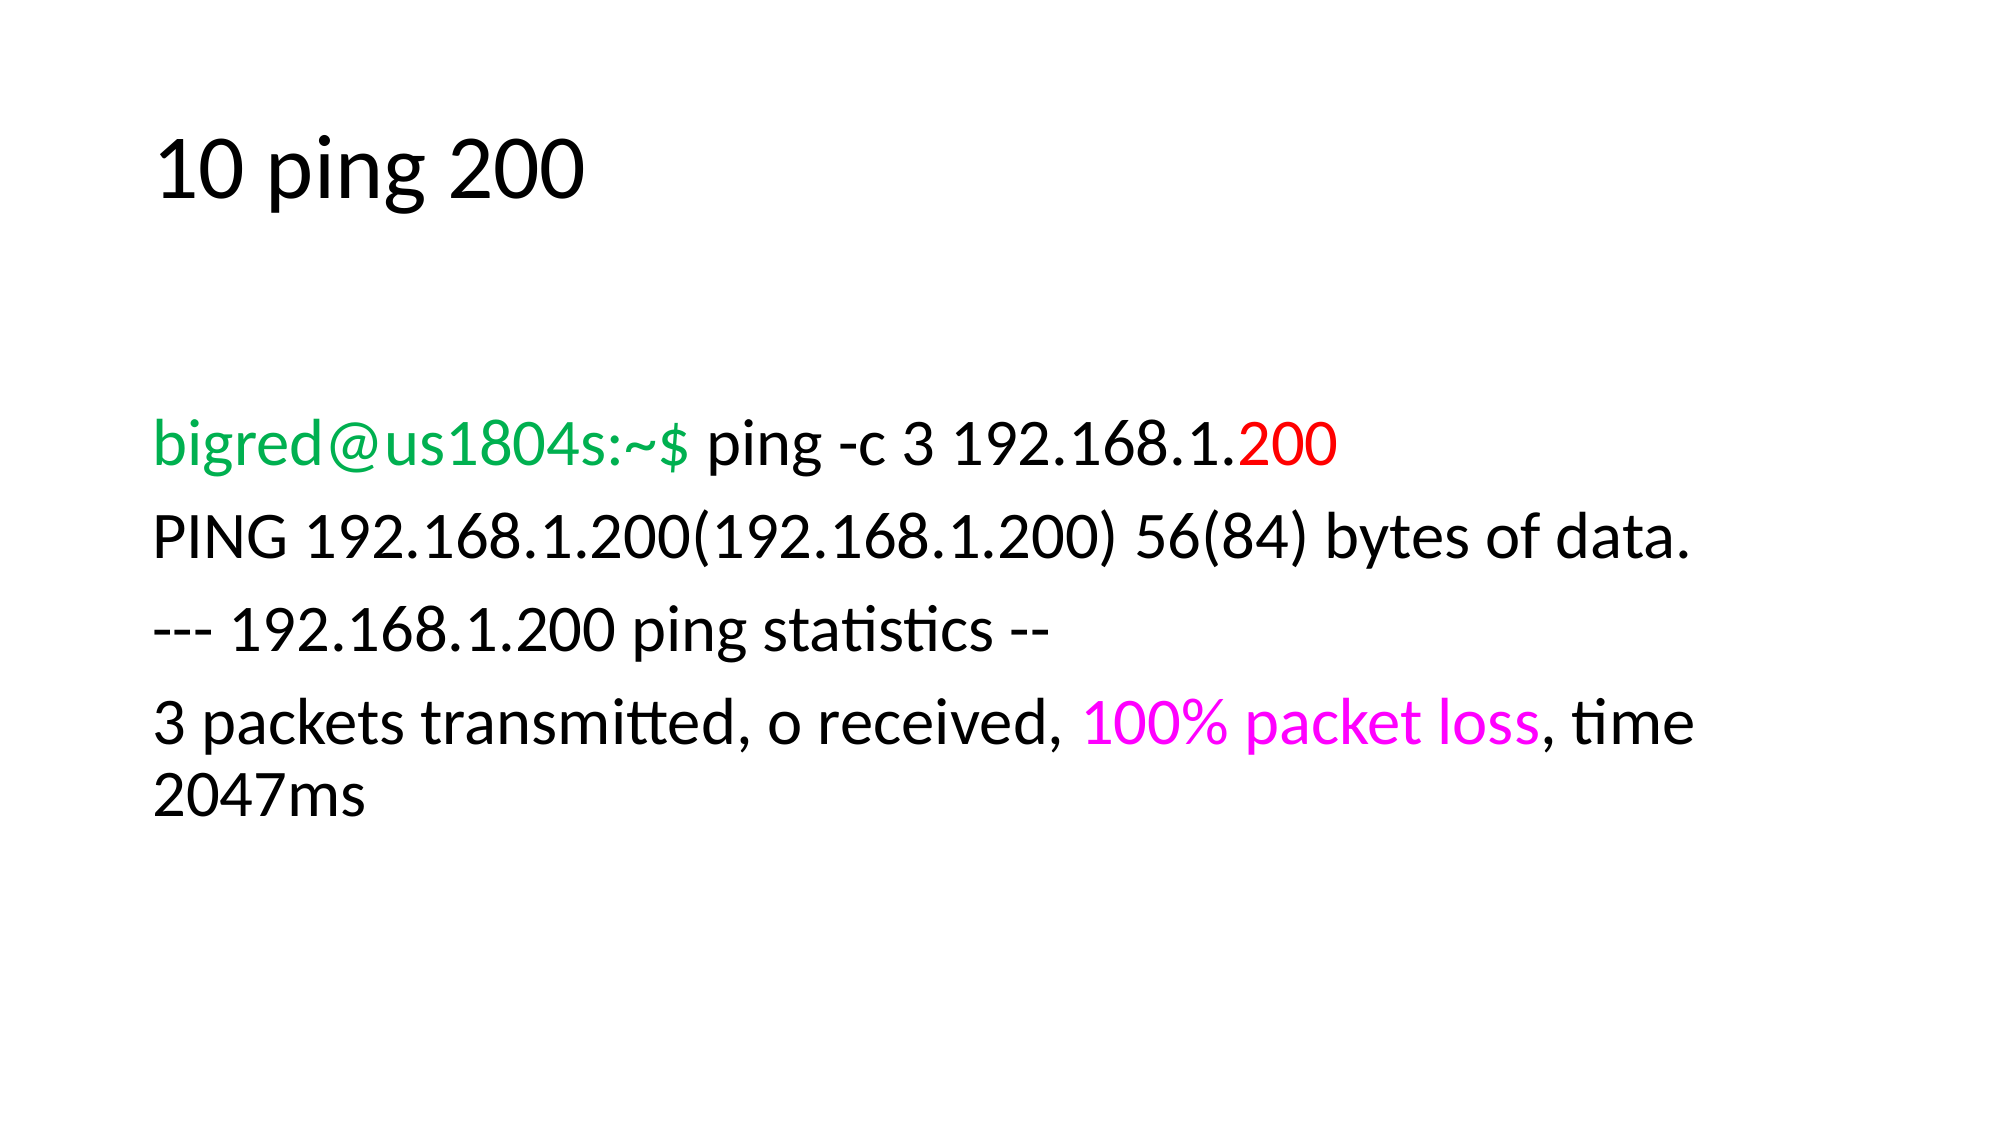

# 10 ping 200

bigred@us1804s:~$ ping -c 3 192.168.1.200
PING 192.168.1.200(192.168.1.200) 56(84) bytes of data.
--- 192.168.1.200 ping statistics --
3 packets transmitted, o received, 100% packet loss, time 2047ms